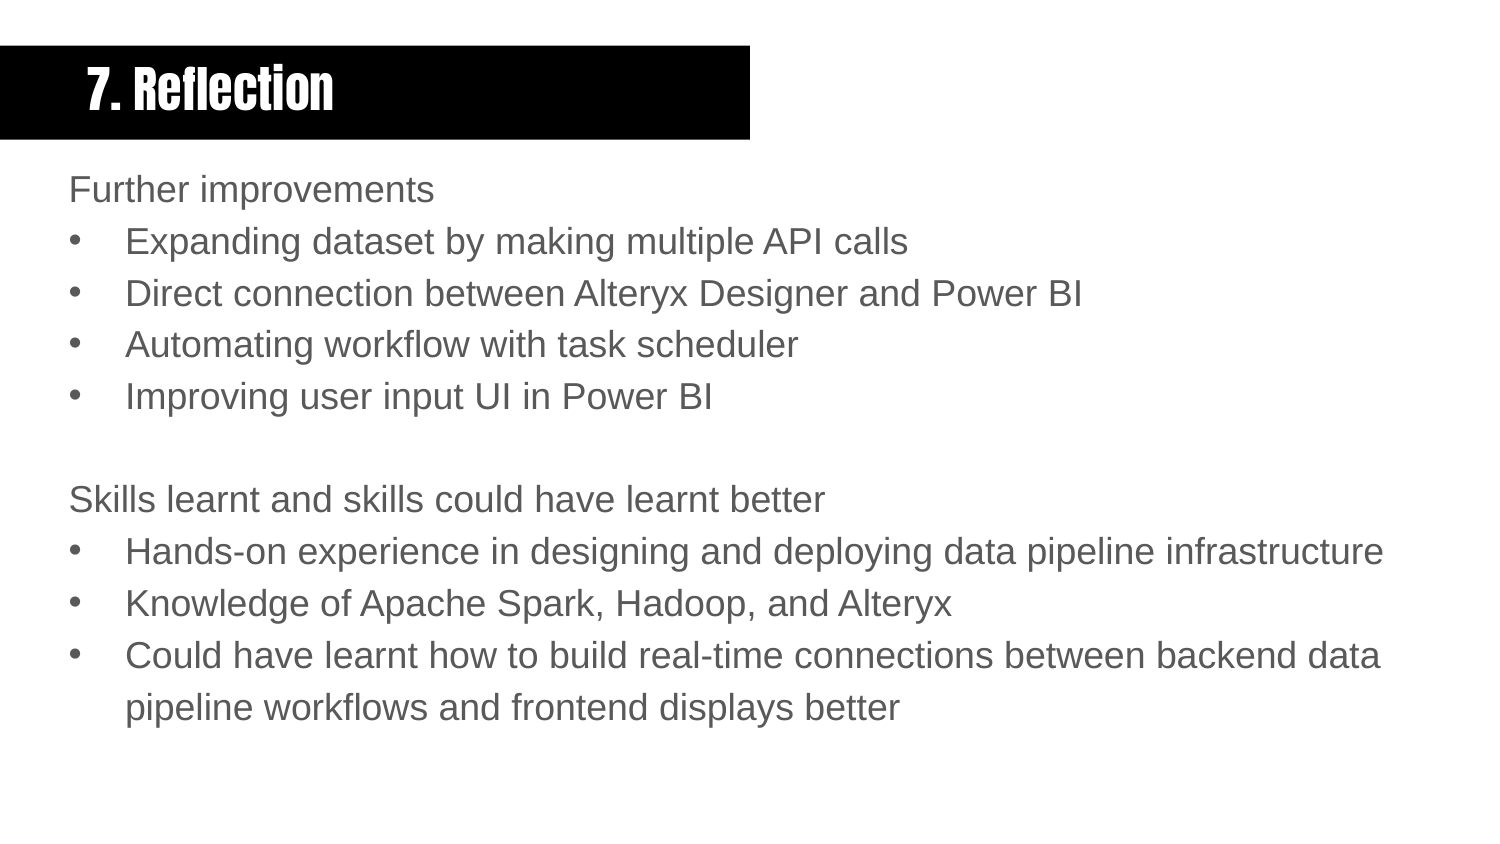

7. Reflection
Further improvements
Expanding dataset by making multiple API calls
Direct connection between Alteryx Designer and Power BI
Automating workflow with task scheduler
Improving user input UI in Power BI

Skills learnt and skills could have learnt better
Hands-on experience in designing and deploying data pipeline infrastructure
Knowledge of Apache Spark, Hadoop, and Alteryx
Could have learnt how to build real-time connections between backend data pipeline workflows and frontend displays better